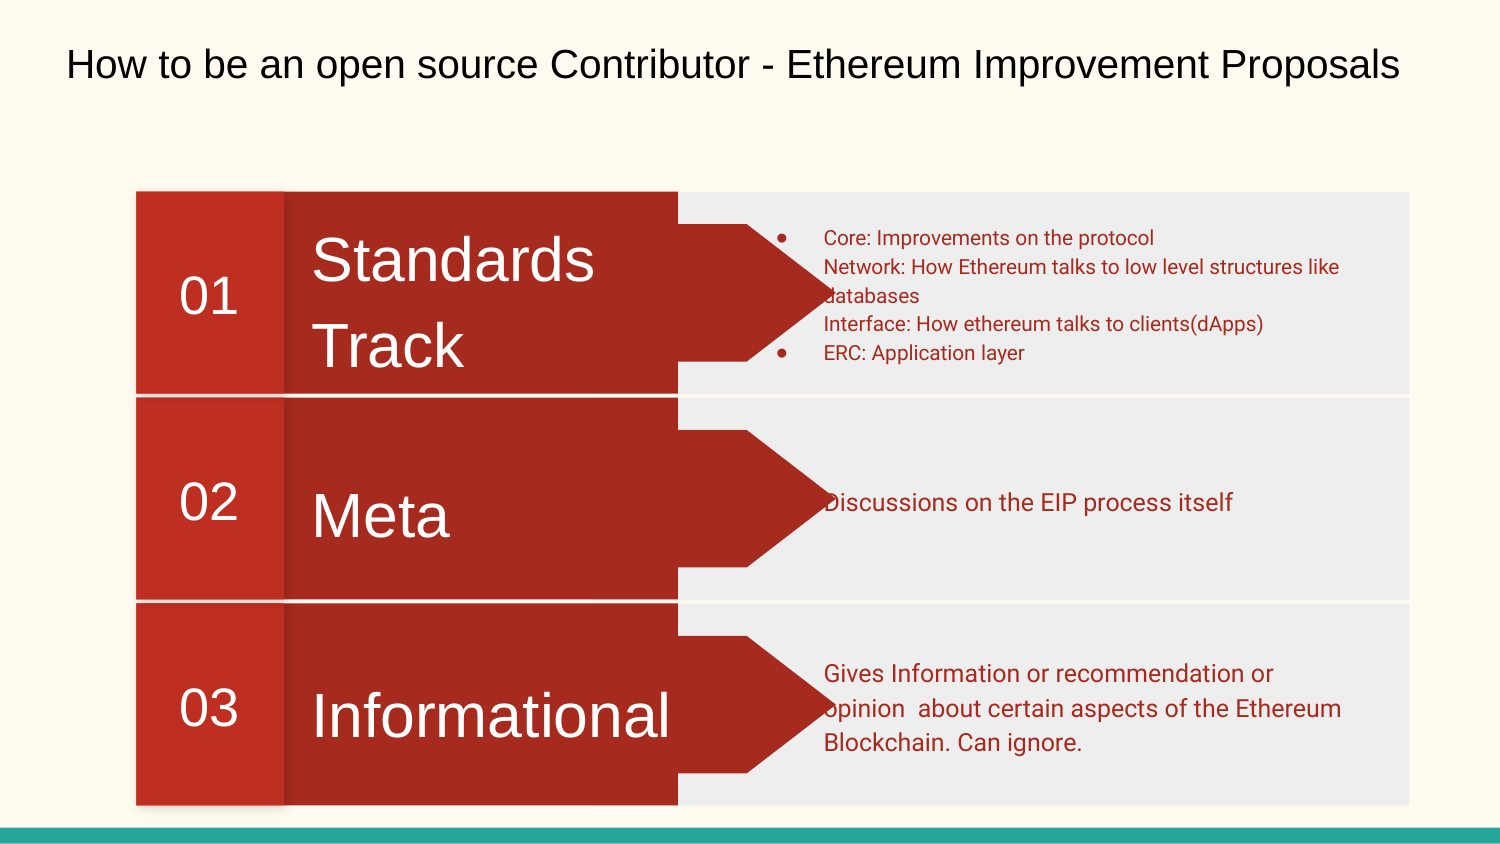

# How to be an open source Contributor - Ethereum Improvement Proposals

01

Core: Improvements on the protocol
Network: How Ethereum talks to low level structures like databases
Interface: How ethereum talks to clients(dApps)
ERC: Application layer
Standards Track

02

Discussions on the EIP process itself
Meta

03

Gives Information or recommendation or opinion  about certain aspects of the Ethereum Blockchain. Can ignore.
Informational